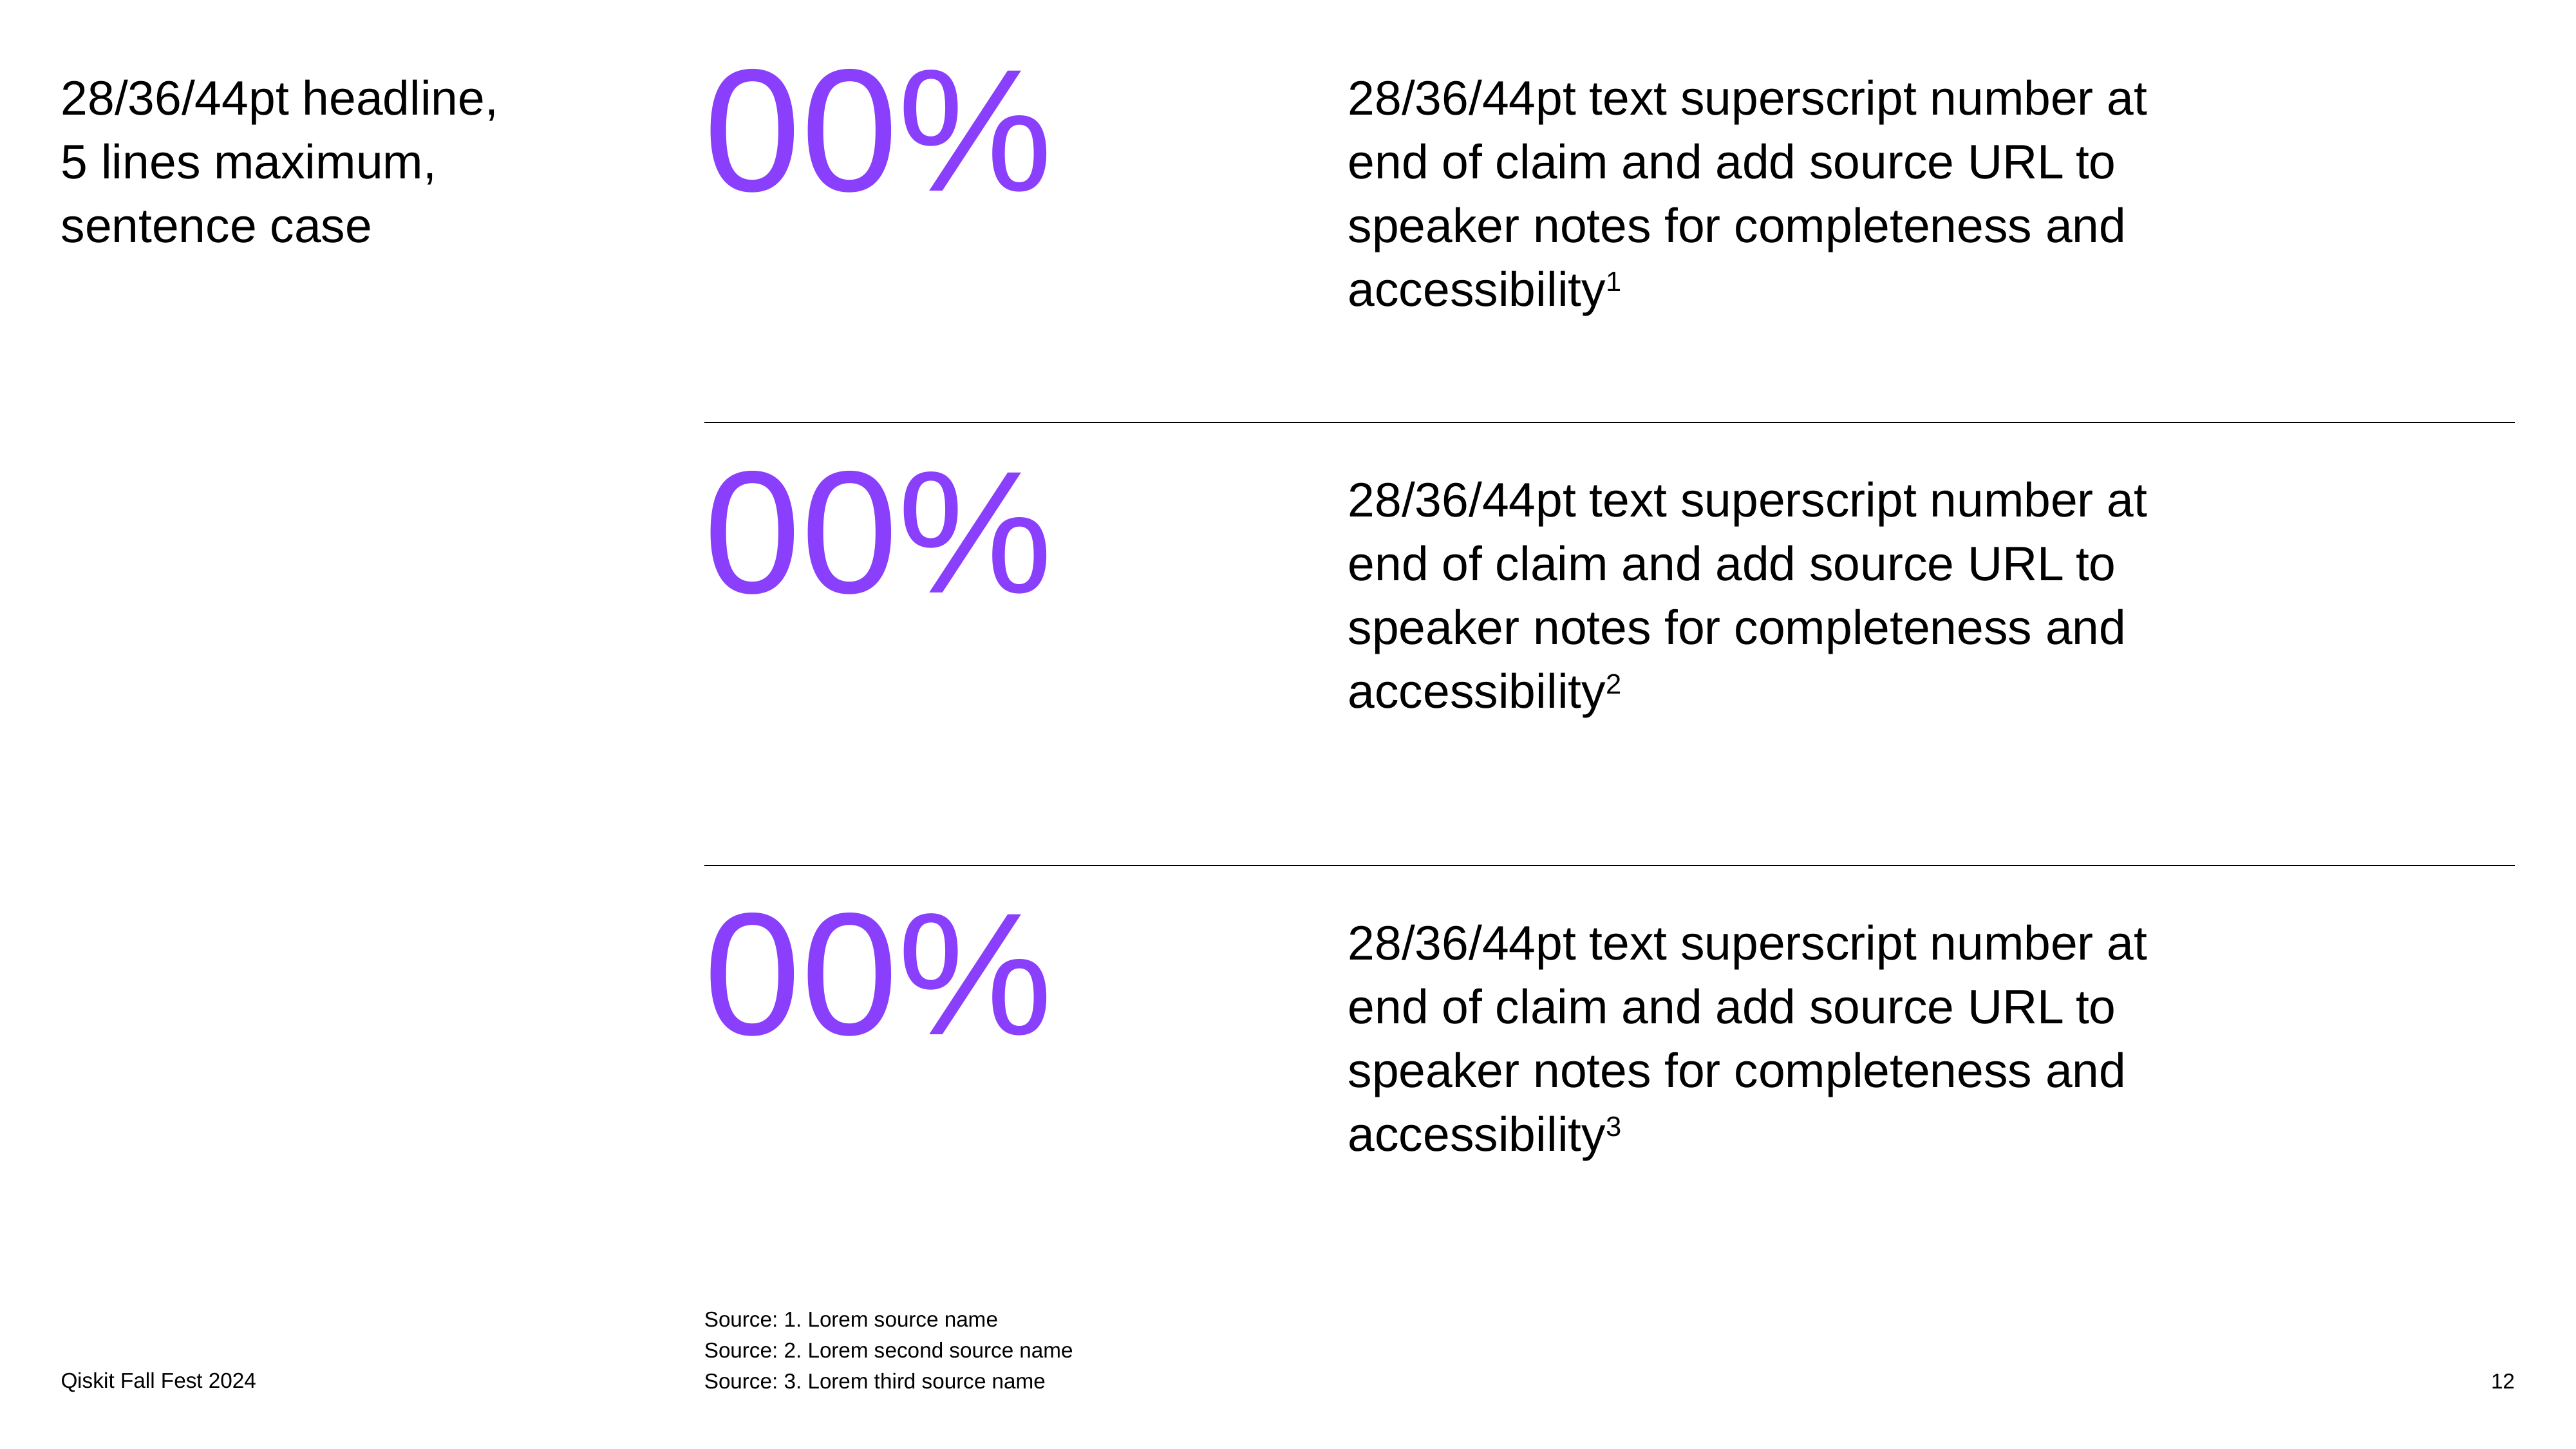

00%
# 28/36/44pt headline, 5 lines maximum, sentence case
28/36/44pt text superscript number at end of claim and add source URL to speaker notes for completeness and accessibility1

00%
28/36/44pt text superscript number at end of claim and add source URL to speaker notes for completeness and accessibility2
00%
28/36/44pt text superscript number at end of claim and add source URL to speaker notes for completeness and accessibility3
Source: 1. Lorem source name
Source: 2. Lorem second source name
Source: 3. Lorem third source name
Qiskit Fall Fest 2024
12